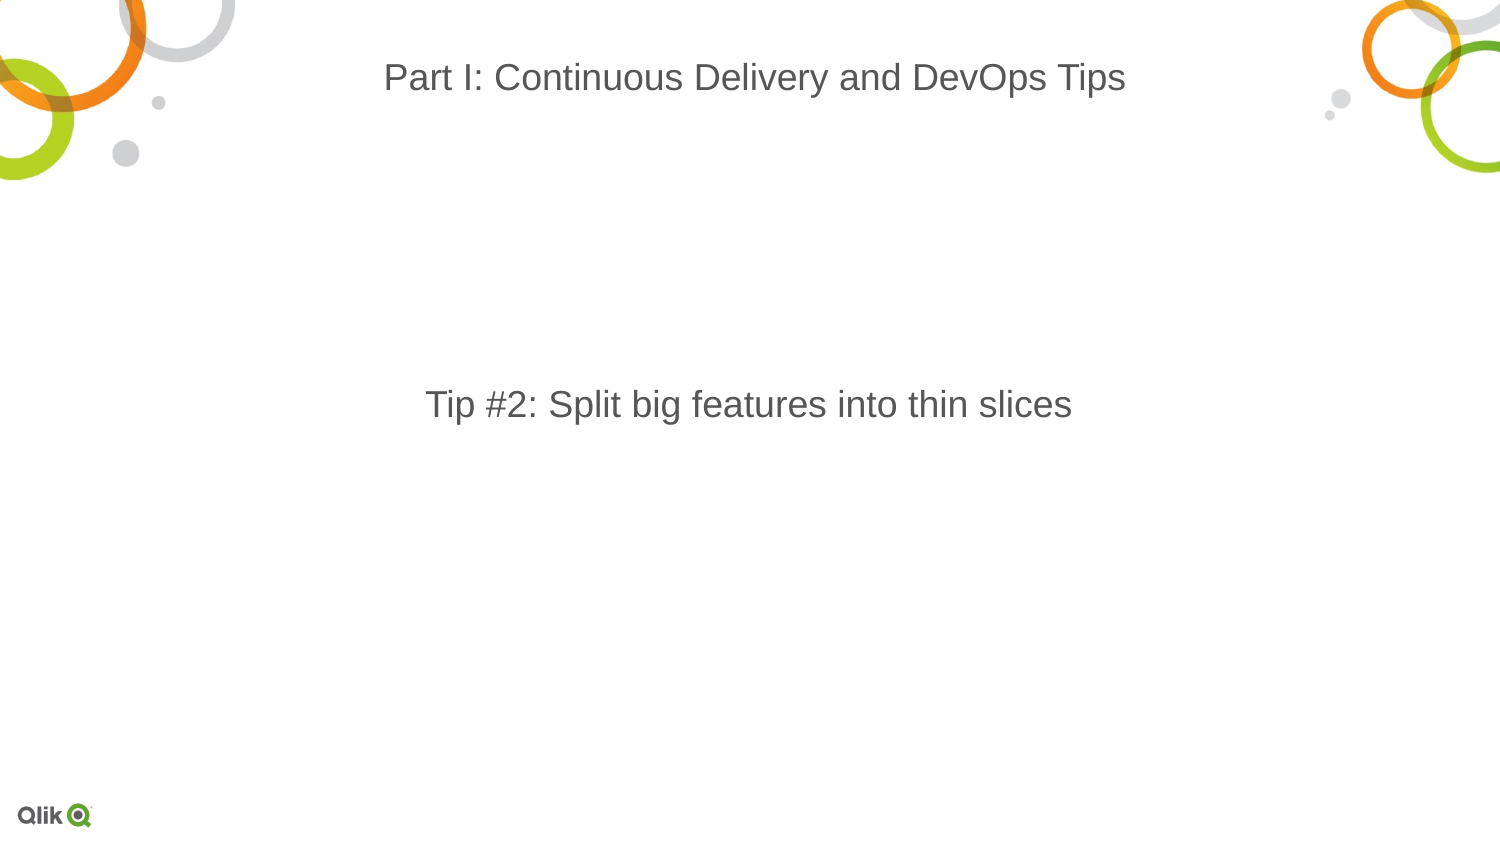

Part I: Continuous Delivery and DevOps Tips
Tip #2: Split big features into thin slices